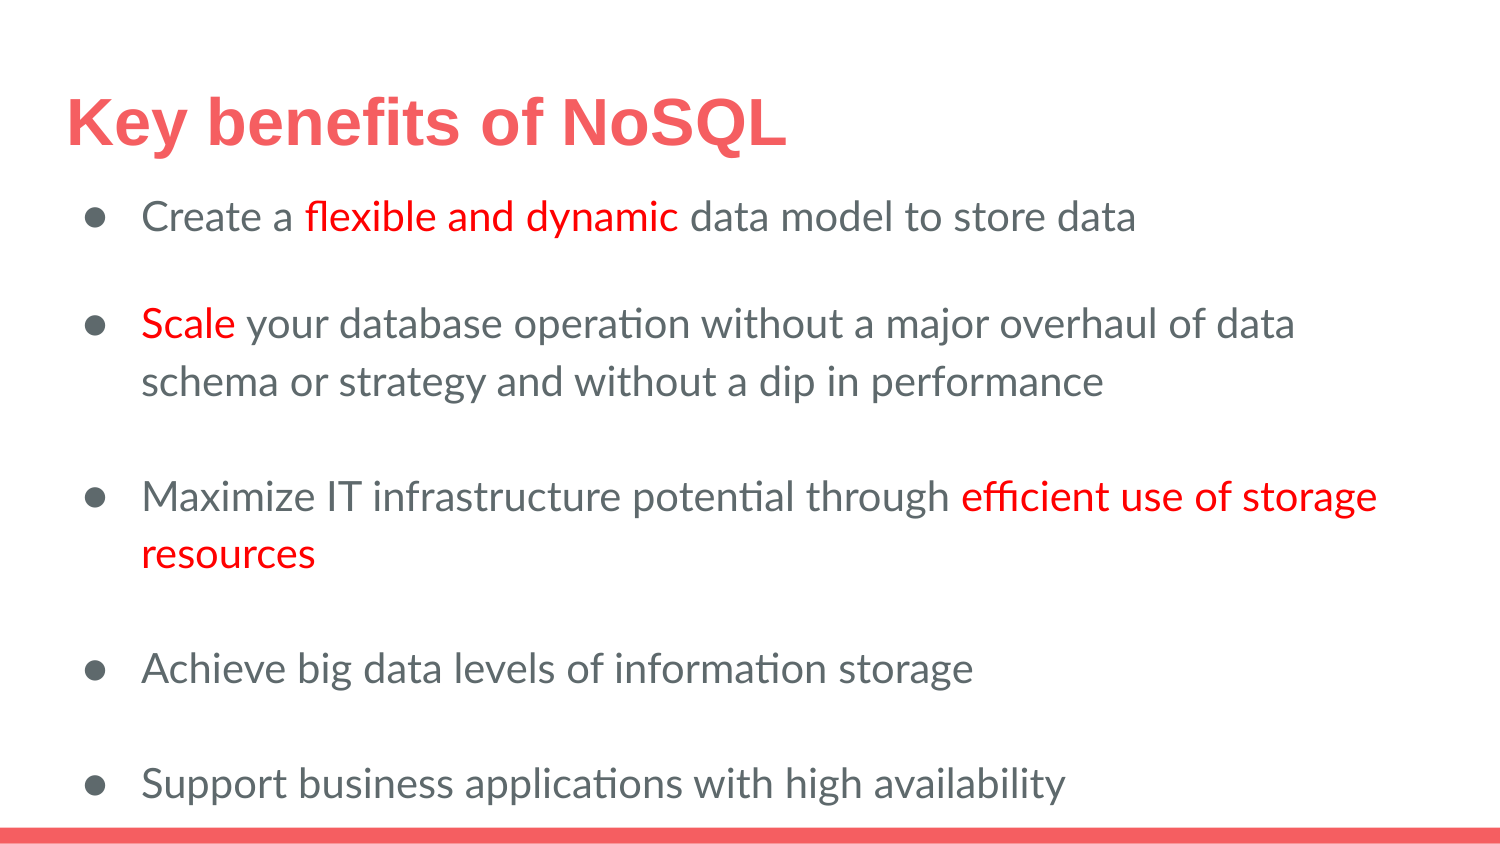

# Key benefits of NoSQL
Create a flexible and dynamic data model to store data
Scale your database operation without a major overhaul of data schema or strategy and without a dip in performance
Maximize IT infrastructure potential through efficient use of storage resources
Achieve big data levels of information storage
Support business applications with high availability